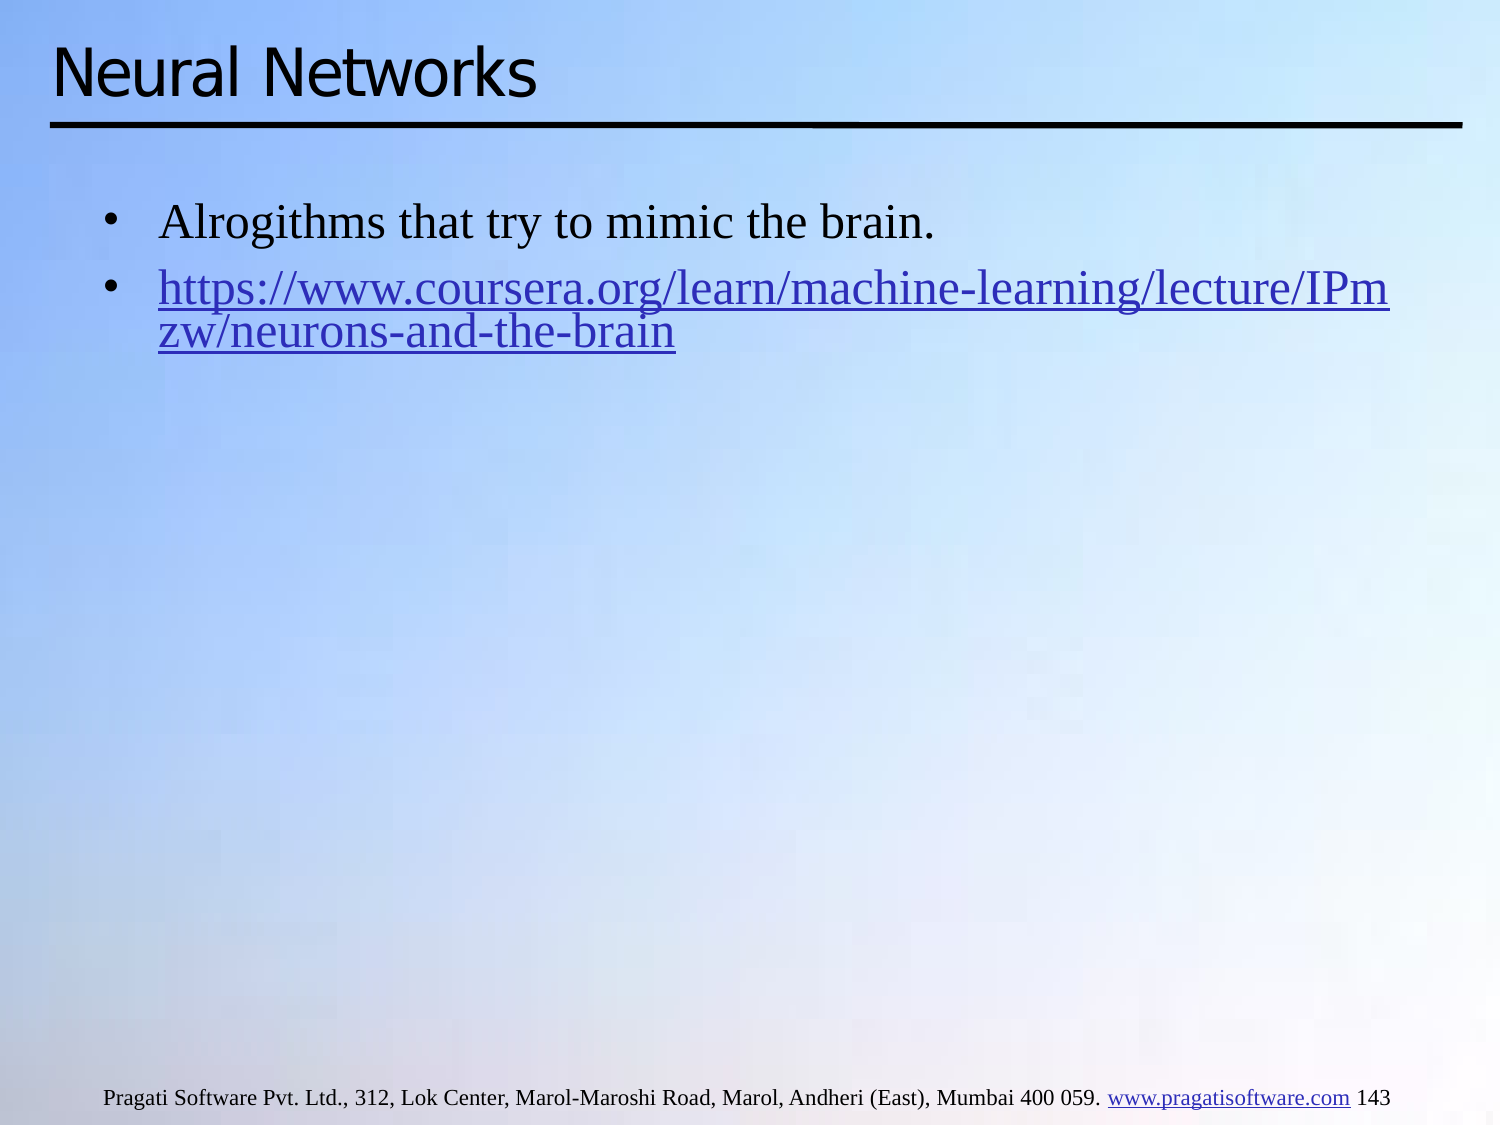

# Neural Networks
Alrogithms that try to mimic the brain.
https://www.coursera.org/learn/machine-learning/lecture/IPmzw/neurons-and-the-brain